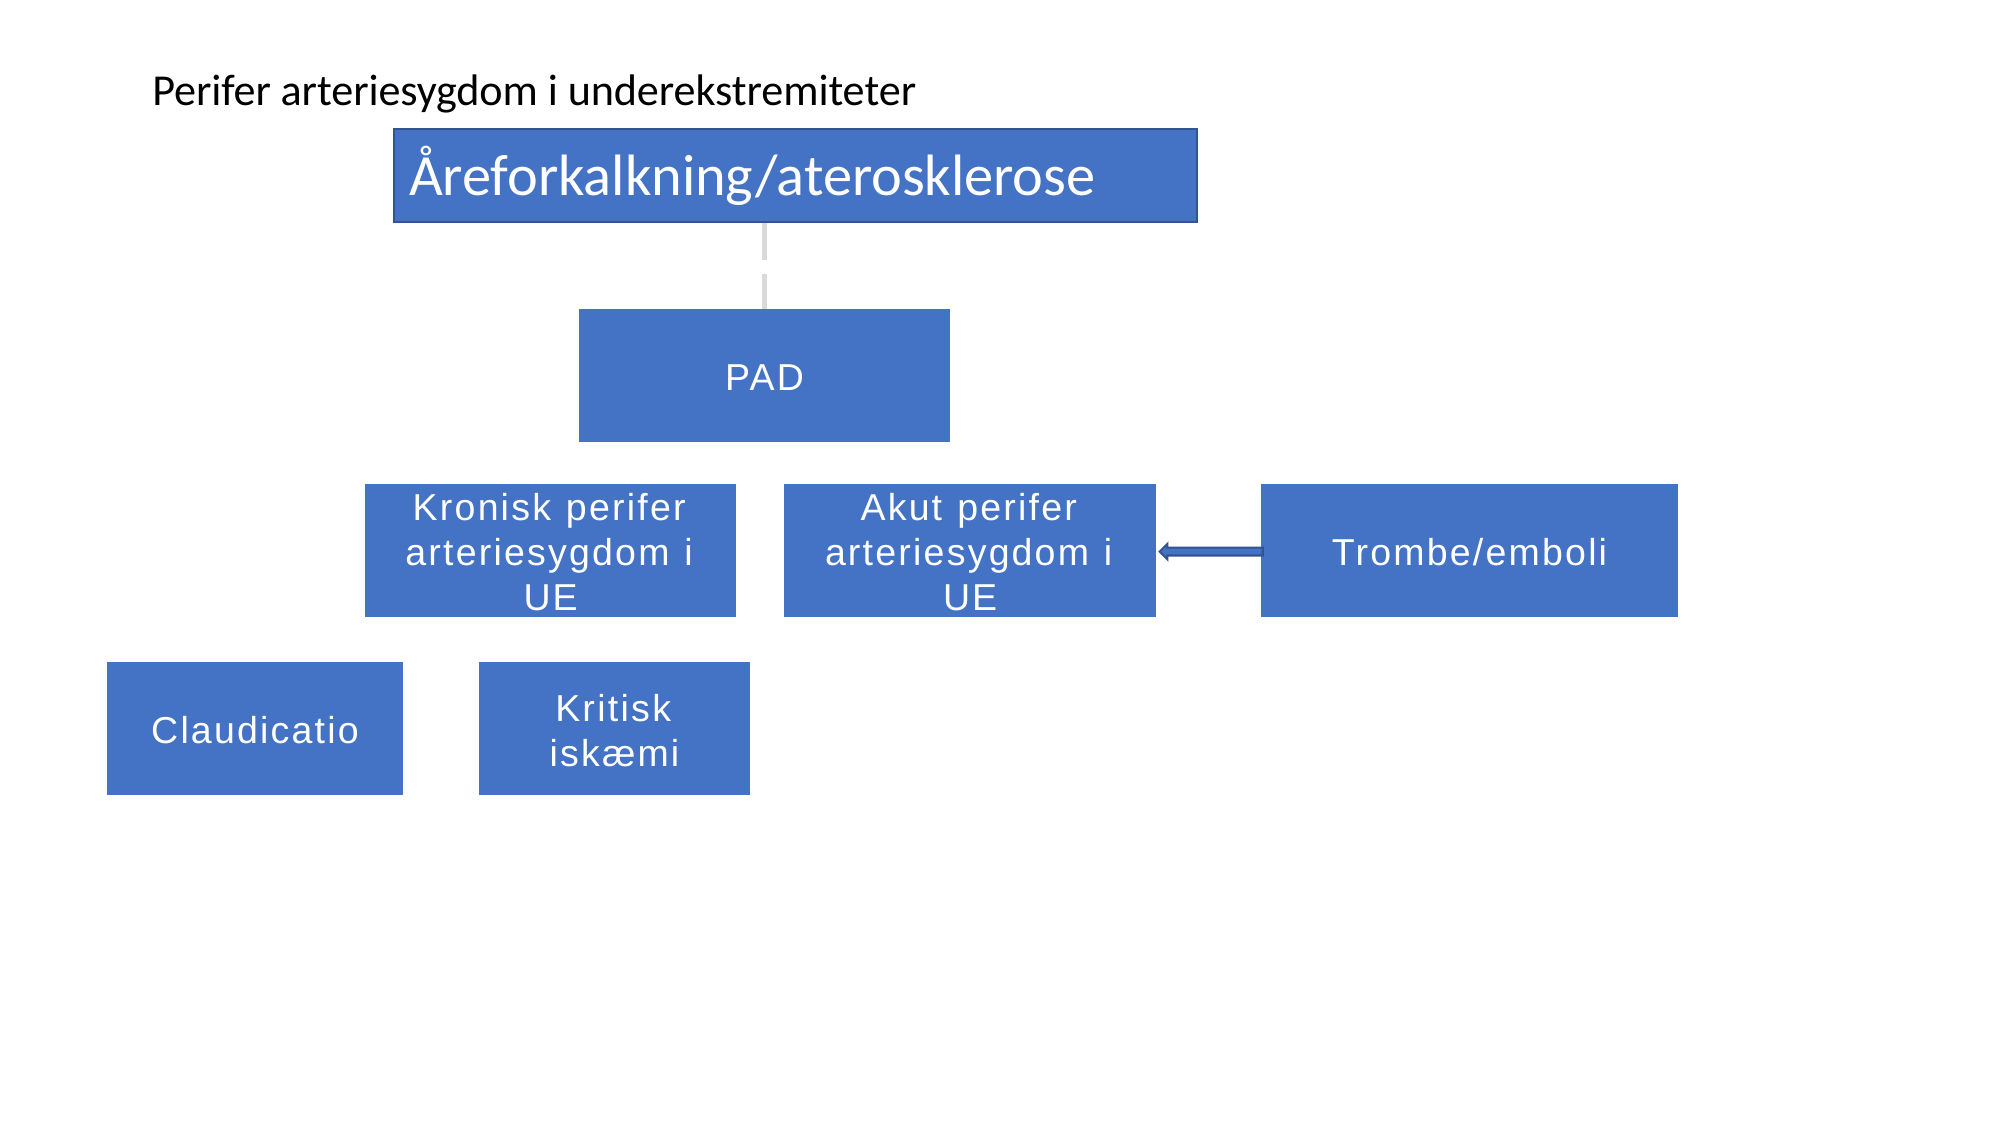

# Perifer arteriesygdom i underekstremiteter
Åreforkalkning/aterosklerose
PAD
Kronisk perifer arteriesygdom i UE
Akut perifer arteriesygdom i UE
Trombe/emboli

Claudicatio
Kritisk iskæmi